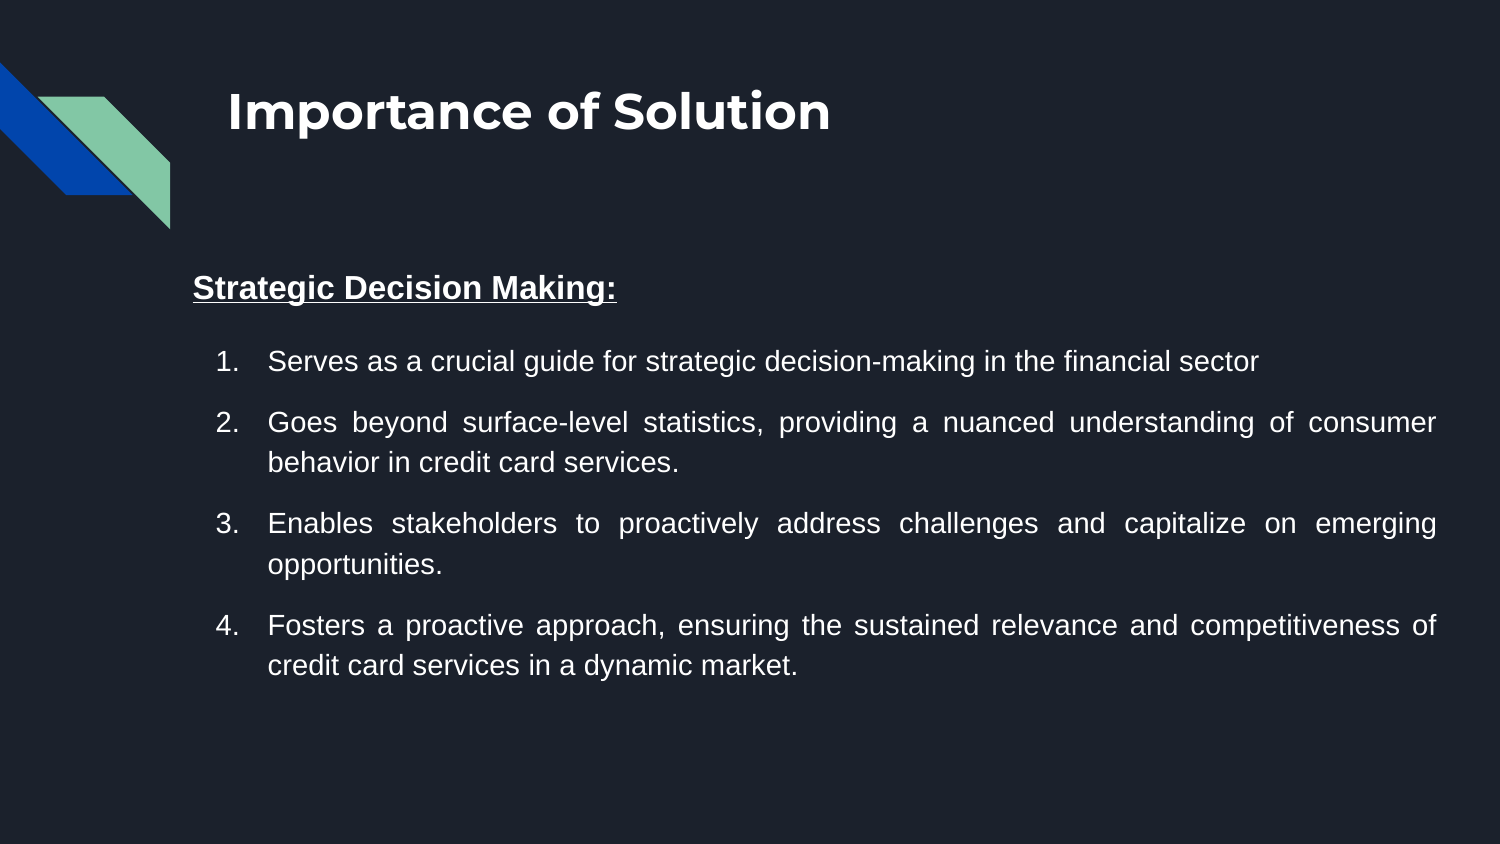

# Importance of Solution

Strategic Decision Making:
Serves as a crucial guide for strategic decision-making in the financial sector
Goes beyond surface-level statistics, providing a nuanced understanding of consumer behavior in credit card services.
Enables stakeholders to proactively address challenges and capitalize on emerging opportunities.
Fosters a proactive approach, ensuring the sustained relevance and competitiveness of credit card services in a dynamic market.